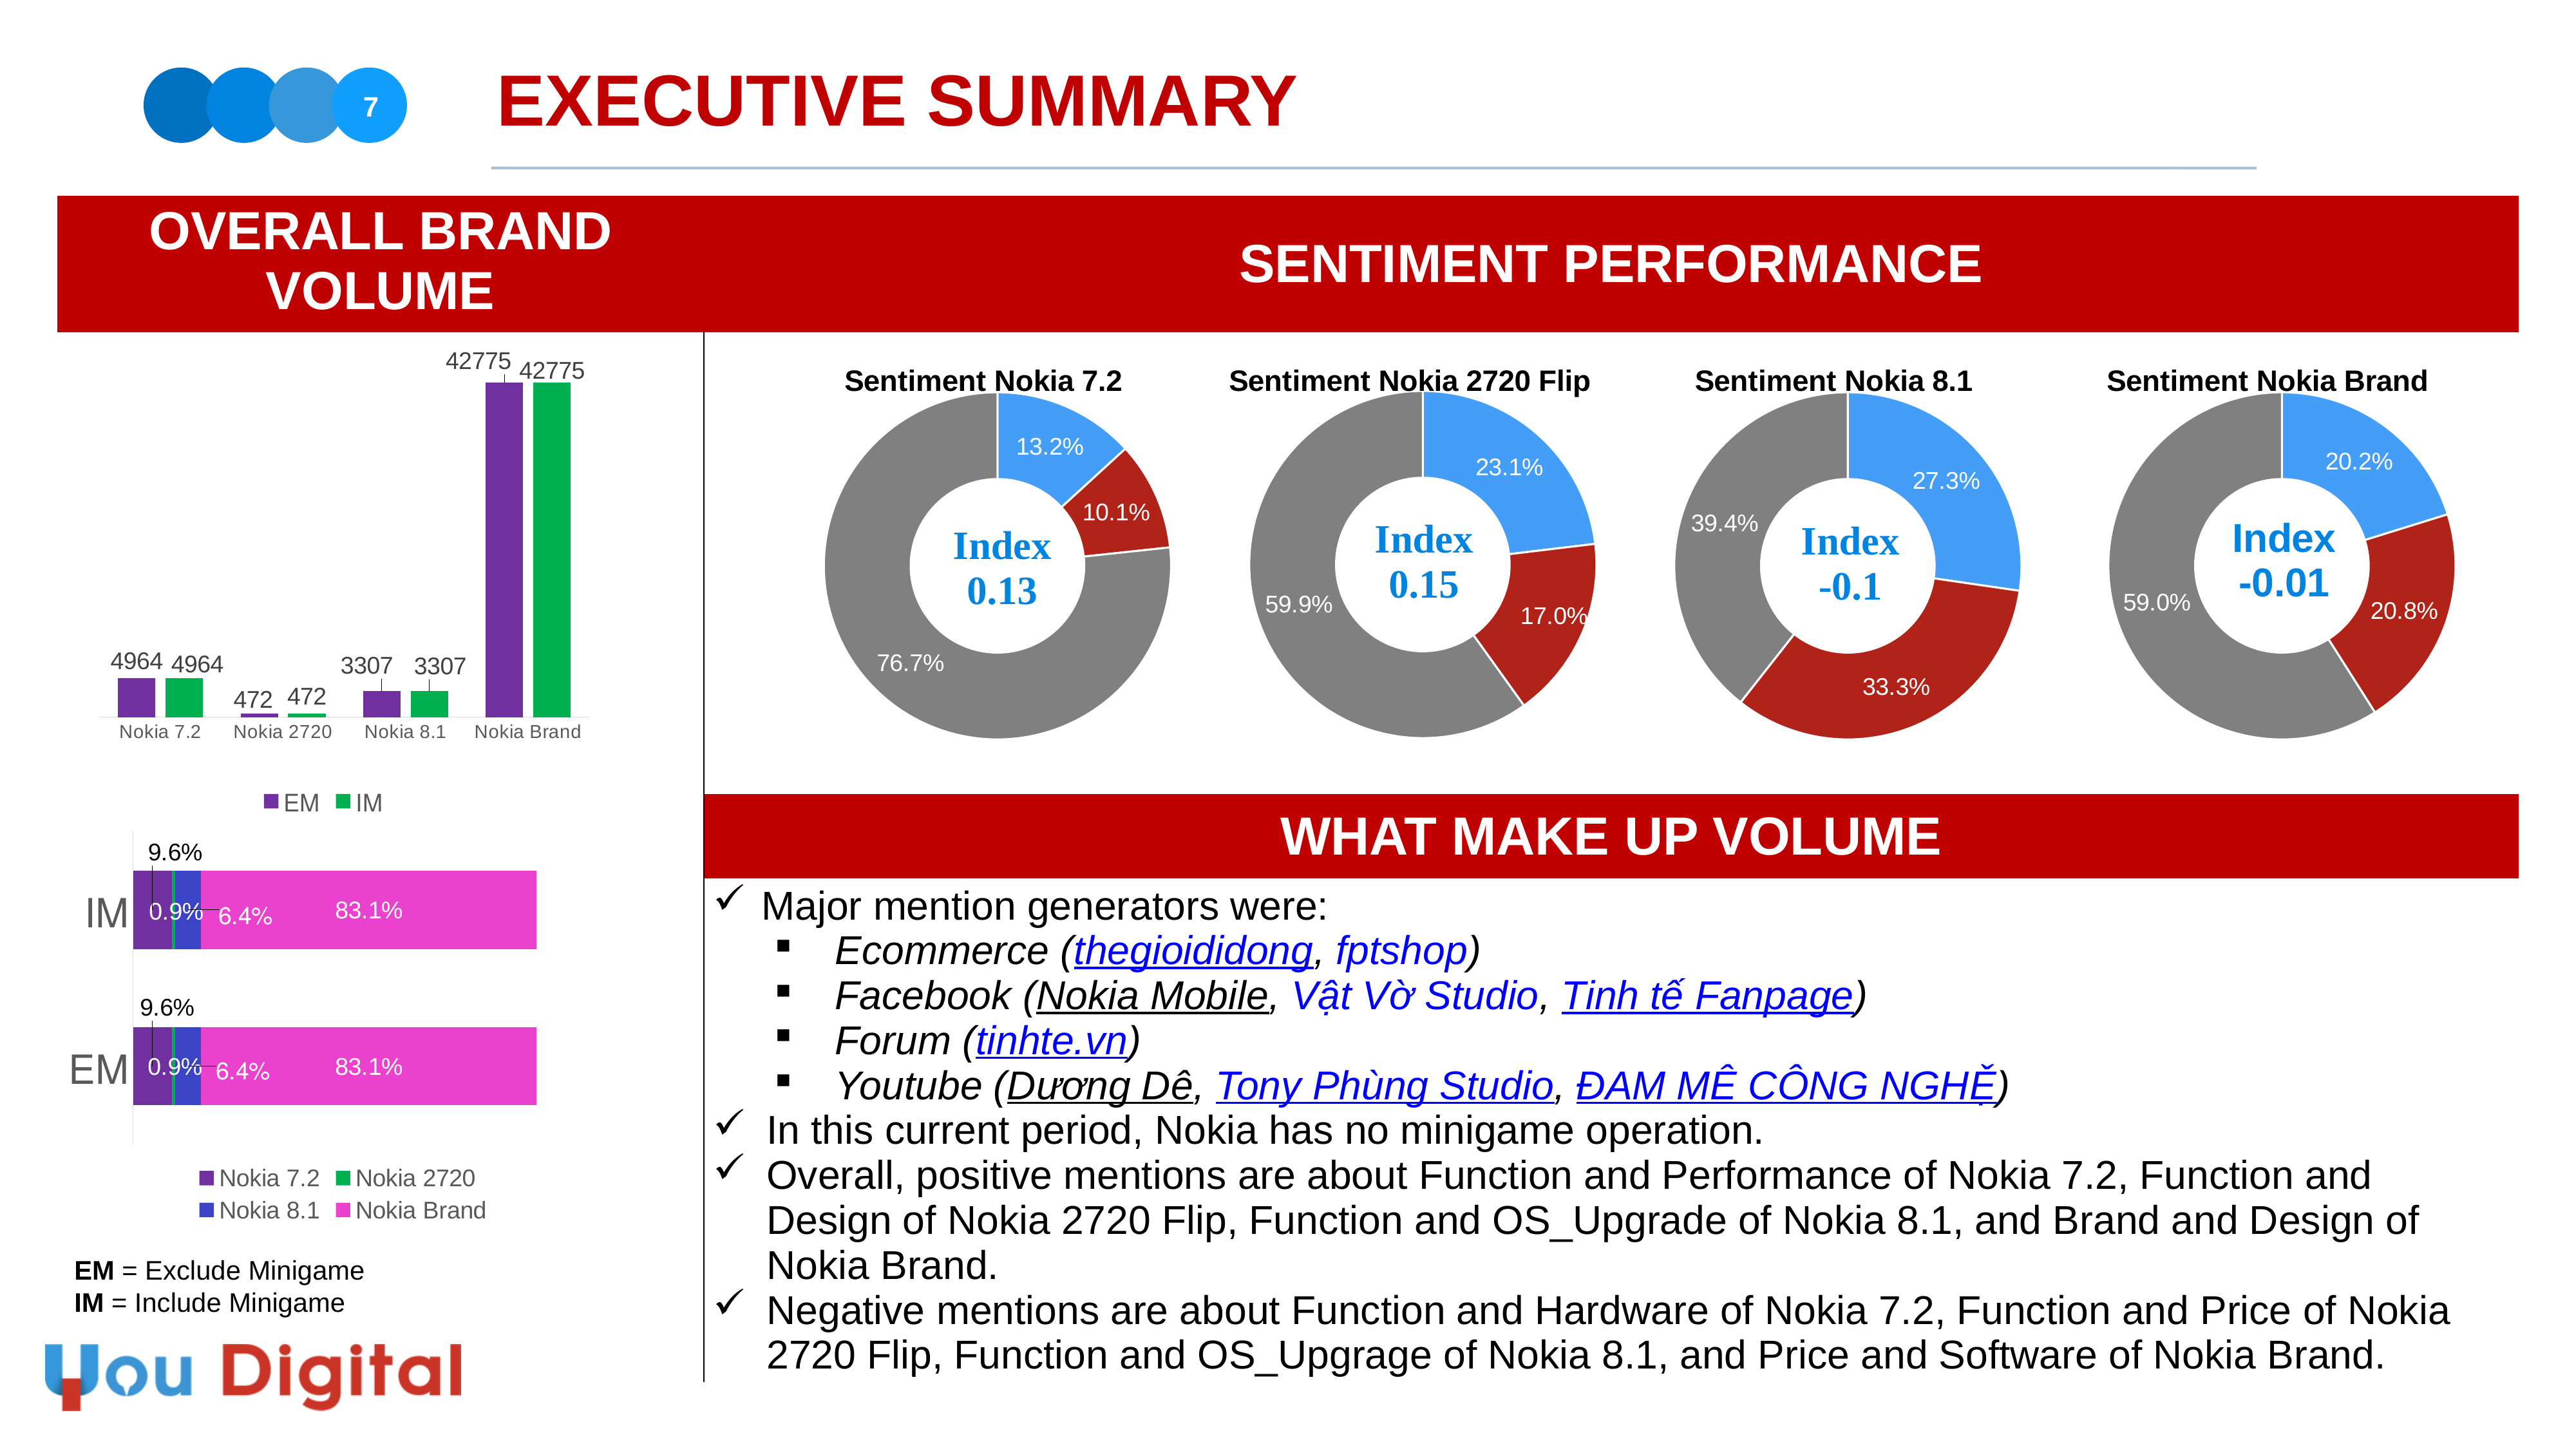

# EXECUTIVE SUMMARY
7
| OVERALL BRAND VOLUME | SENTIMENT PERFORMANCE |
| --- | --- |
|  |  |
|  | WHAT MAKE UP VOLUME |
|  | Major mention generators were: Ecommerce (thegioididong, fptshop) Facebook (Nokia Mobile, Vật Vờ Studio, Tinh tế Fanpage) Forum (tinhte.vn) Youtube (Dương Dê, Tony Phùng Studio, ĐAM MÊ CÔNG NGHỆ) In this current period, Nokia has no minigame operation. Overall, positive mentions are about Function and Performance of Nokia 7.2, Function and Design of Nokia 2720 Flip, Function and OS\_Upgrade of Nokia 8.1, and Brand and Design of Nokia Brand. Negative mentions are about Function and Hardware of Nokia 7.2, Function and Price of Nokia 2720 Flip, Function and OS\_Upgrage of Nokia 8.1, and Price and Software of Nokia Brand. |

### Chart

| Category | EM | IM |
|---|---|---|
| Nokia 7.2 | 4964.0 | 4964.0 |
| Nokia 2720 | 472.0 | 472.0 |
| Nokia 8.1 | 3307.0 | 3307.0 |
| Nokia Brand | 42775.0 | 42775.0 |

### Chart: Sentiment Nokia 7.2

| Category | Column1 |
|---|---|
| Positive | 0.132 |
| Negative | 0.101 |
| Neutral | 0.767 |

### Chart: Sentiment Nokia 2720 Flip

| Category | Column1 |
|---|---|
| Positive | 0.231 |
| Negative | 0.17 |
| Neutral | 0.599 |

### Chart: Sentiment Nokia 8.1

| Category | Column1 |
|---|---|
| Positive | 0.273 |
| Negative | 0.333 |
| Neutral | 0.394 |

### Chart: Sentiment Nokia Brand

| Category | Column1 |
|---|---|
| Positive | 0.202 |
| Negative | 0.208 |
| Neutral | 0.59 |

### Chart

| Category | Nokia 7.2 | Nokia 2720 | Nokia 8.1 | Nokia Brand |
|---|---|---|---|---|
| EM | 0.096 | 0.009 | 0.064 | 0.831 |
| IM | 0.096 | 0.009 | 0.064 | 0.831 |
EM = Exclude Minigame
IM = Include Minigame